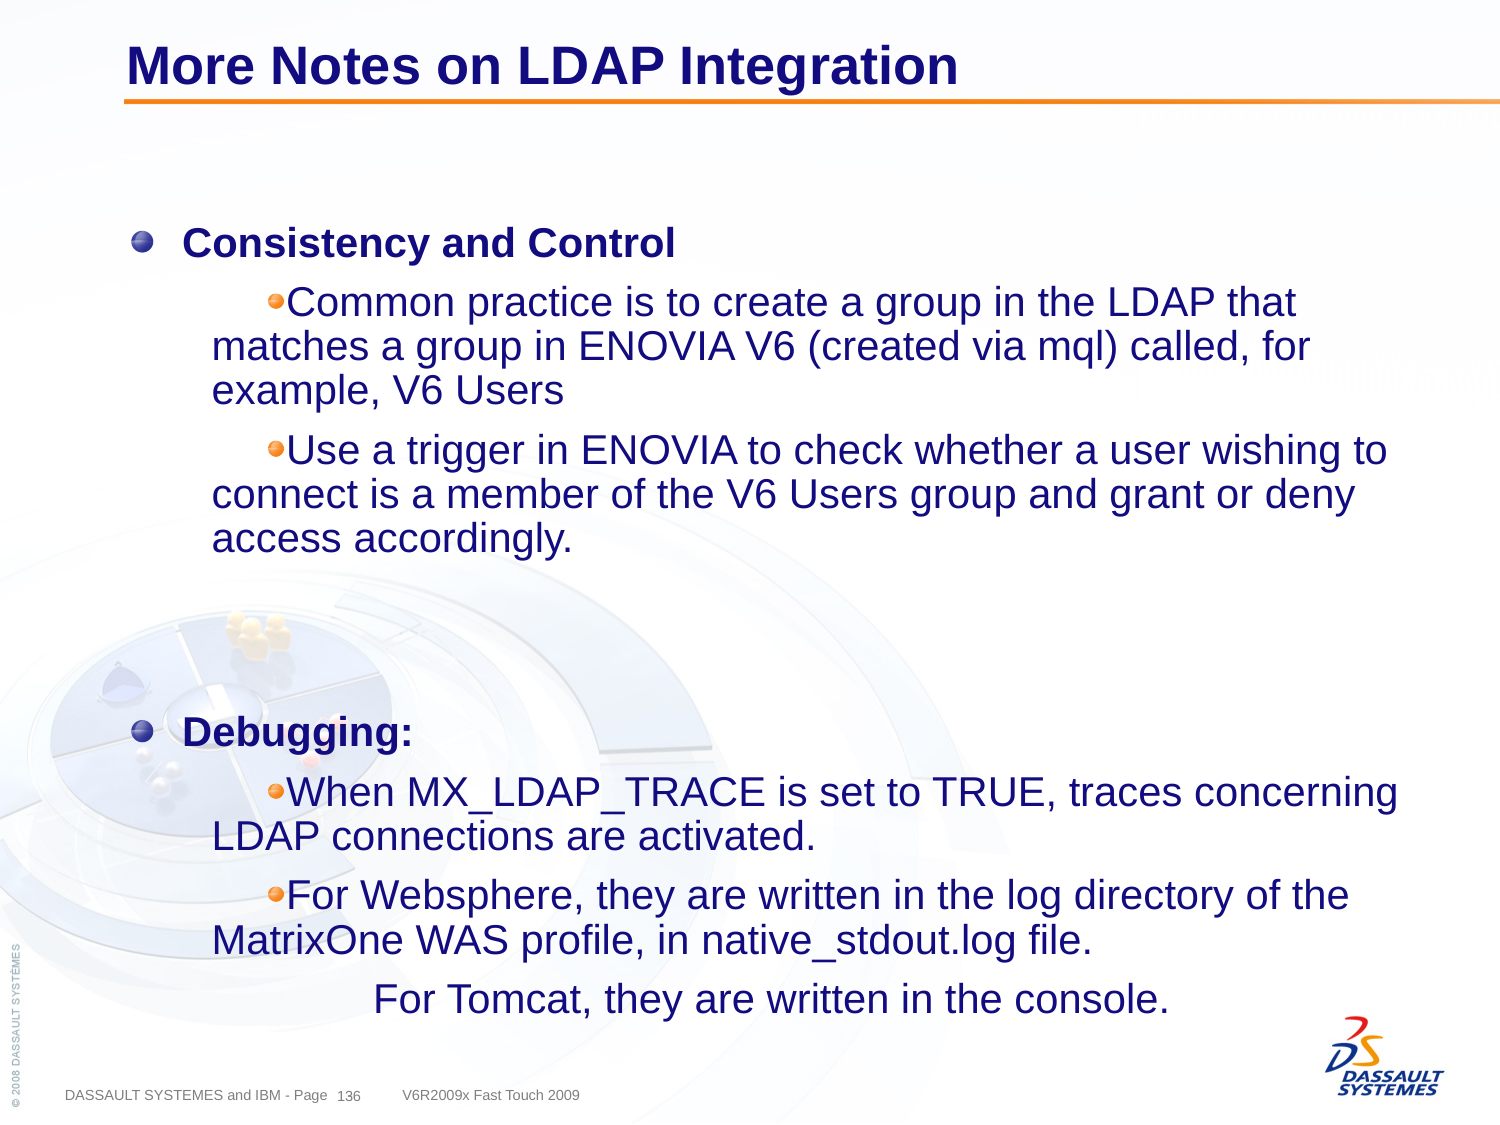

# More Notes on LDAP Integration
Consistency and Control
Common practice is to create a group in the LDAP that matches a group in ENOVIA V6 (created via mql) called, for example, V6 Users
Use a trigger in ENOVIA to check whether a user wishing to connect is a member of the V6 Users group and grant or deny access accordingly.

Debugging:
When MX_LDAP_TRACE is set to TRUE, traces concerning LDAP connections are activated.
For Websphere, they are written in the log directory of the MatrixOne WAS profile, in native_stdout.log file.
	 For Tomcat, they are written in the console.